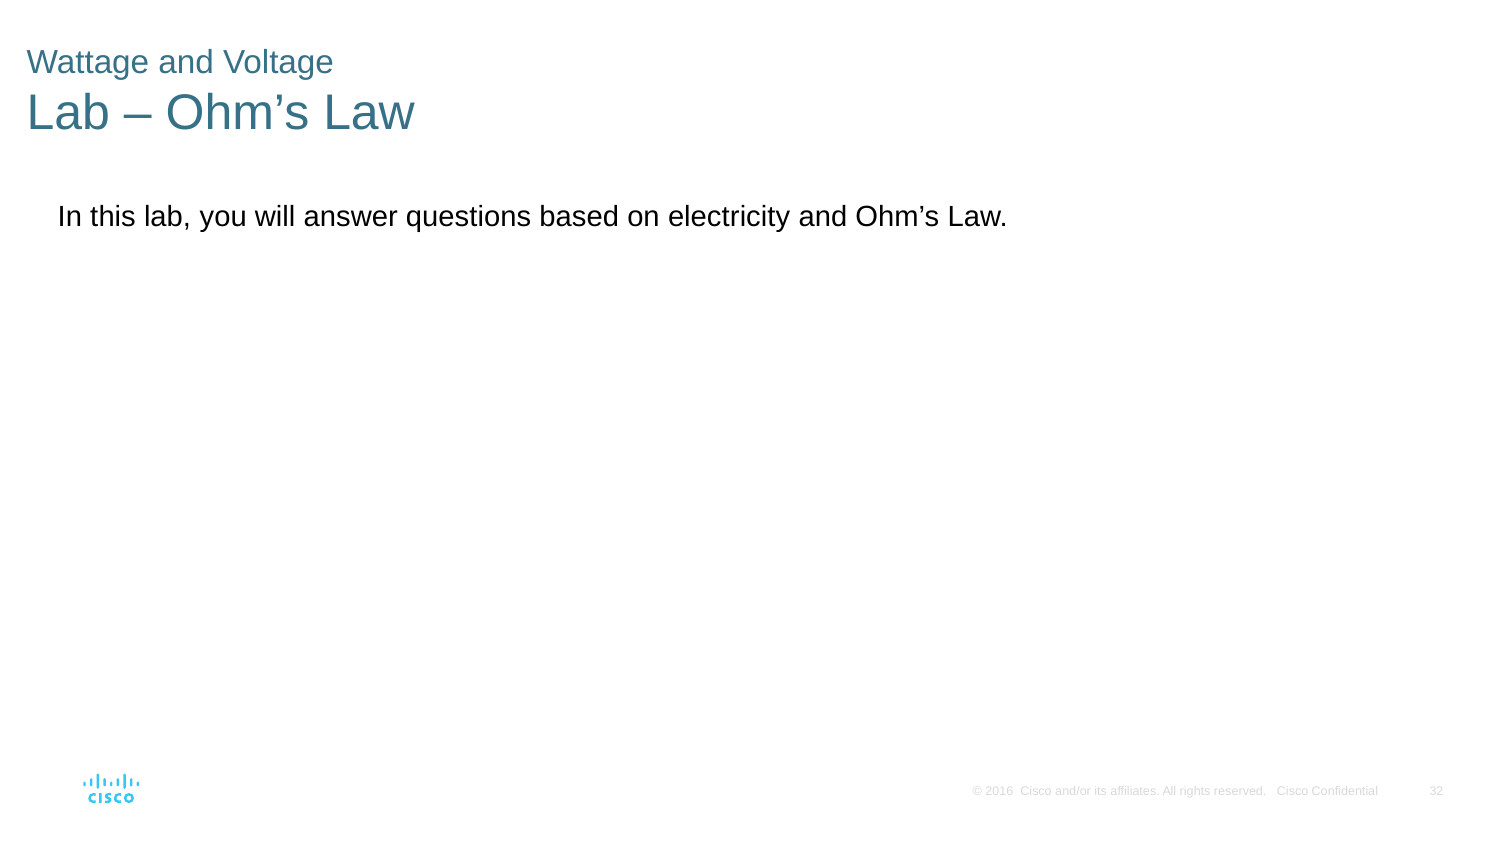

# Wattage and Voltage Lab – Ohm’s Law
In this lab, you will answer questions based on electricity and Ohm’s Law.